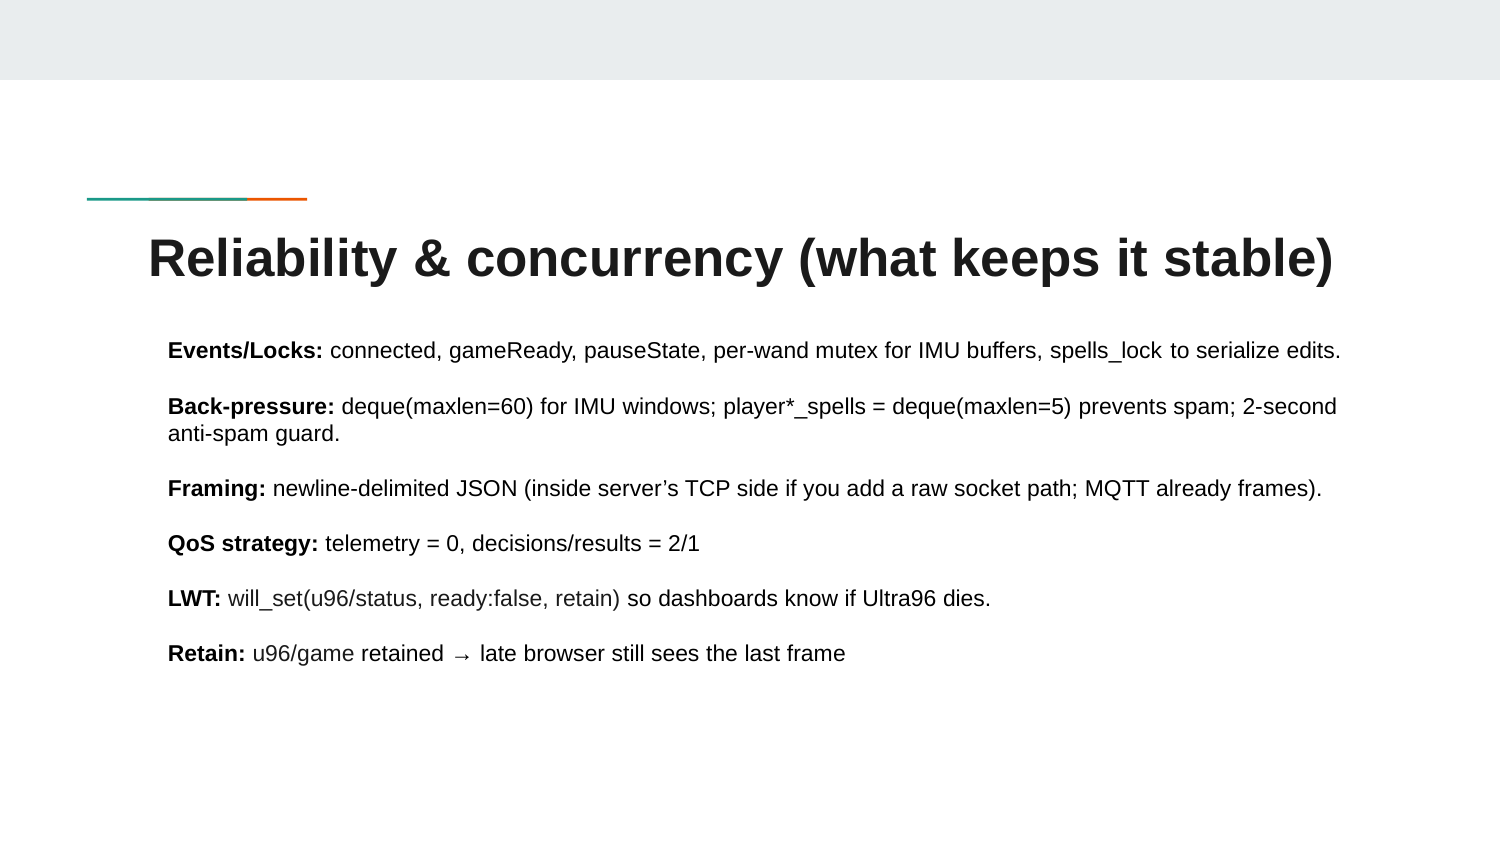

# Reliability & concurrency (what keeps it stable)
Events/Locks: connected, gameReady, pauseState, per-wand mutex for IMU buffers, spells_lock to serialize edits.
Back-pressure: deque(maxlen=60) for IMU windows; player*_spells = deque(maxlen=5) prevents spam; 2-second anti-spam guard.
Framing: newline-delimited JSON (inside server’s TCP side if you add a raw socket path; MQTT already frames).
QoS strategy: telemetry = 0, decisions/results = 2/1
LWT: will_set(u96/status, ready:false, retain) so dashboards know if Ultra96 dies.
Retain: u96/game retained → late browser still sees the last frame